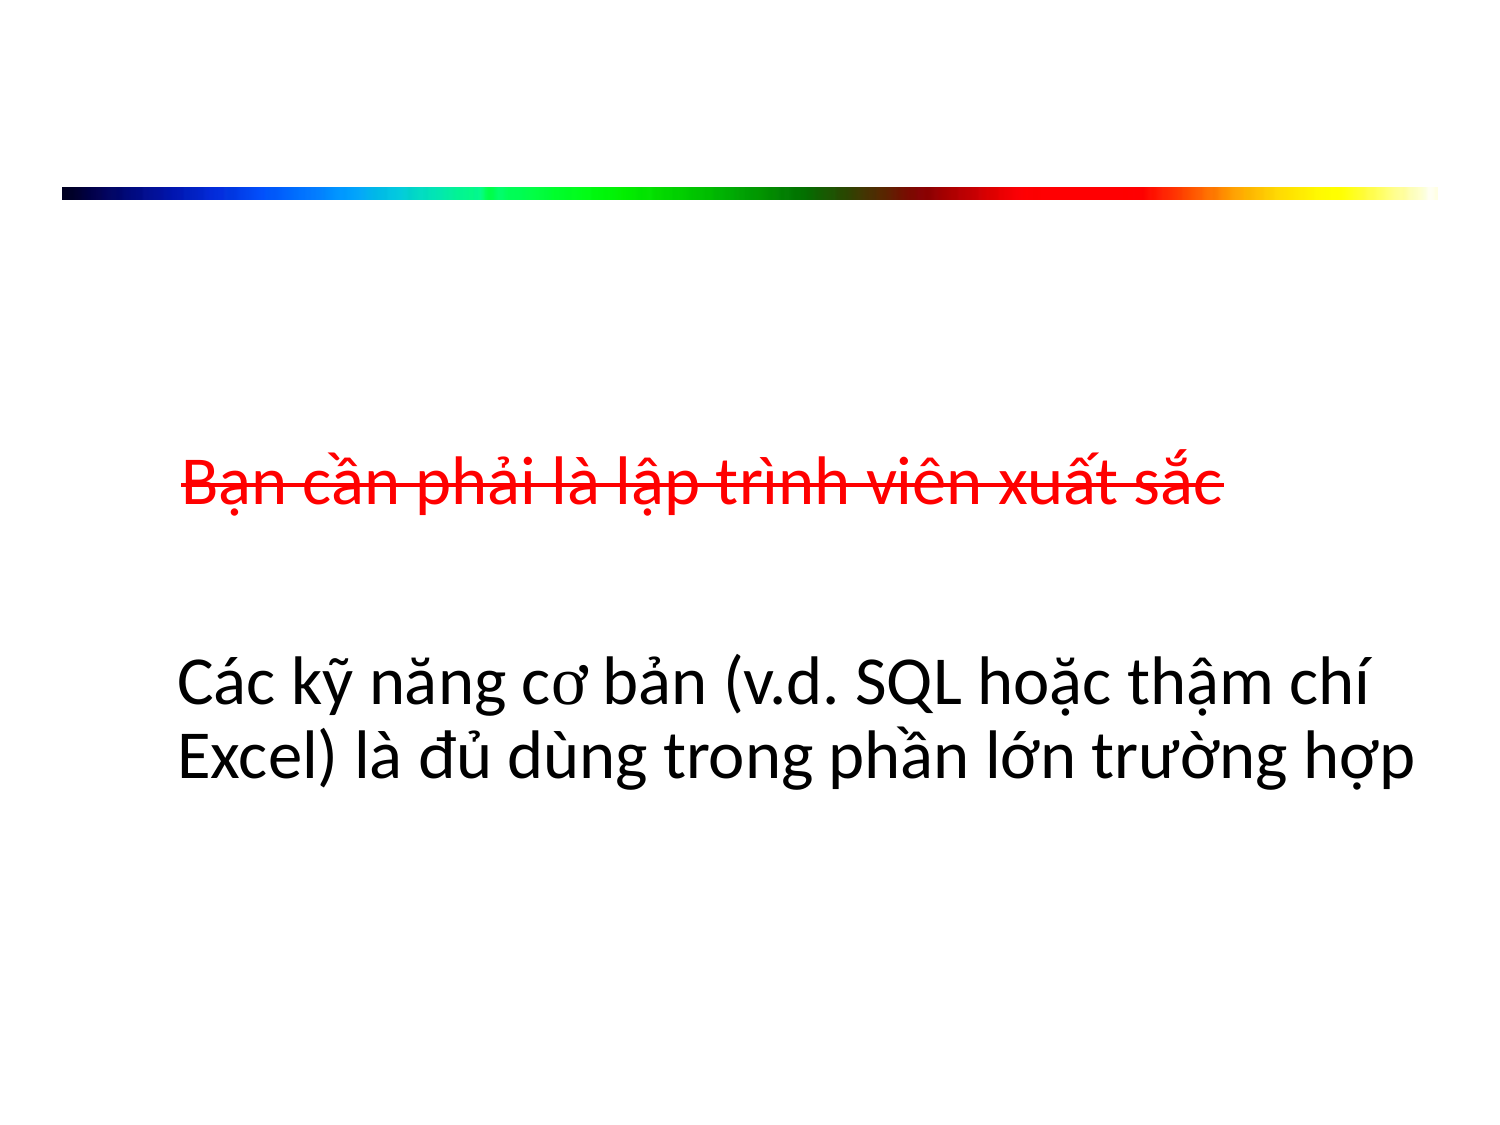

# Bạn cần phải là lập trình viên xuất sắc
Các kỹ năng cơ bản (v.d. SQL hoặc thậm chí Excel) là đủ dùng trong phần lớn trường hợp